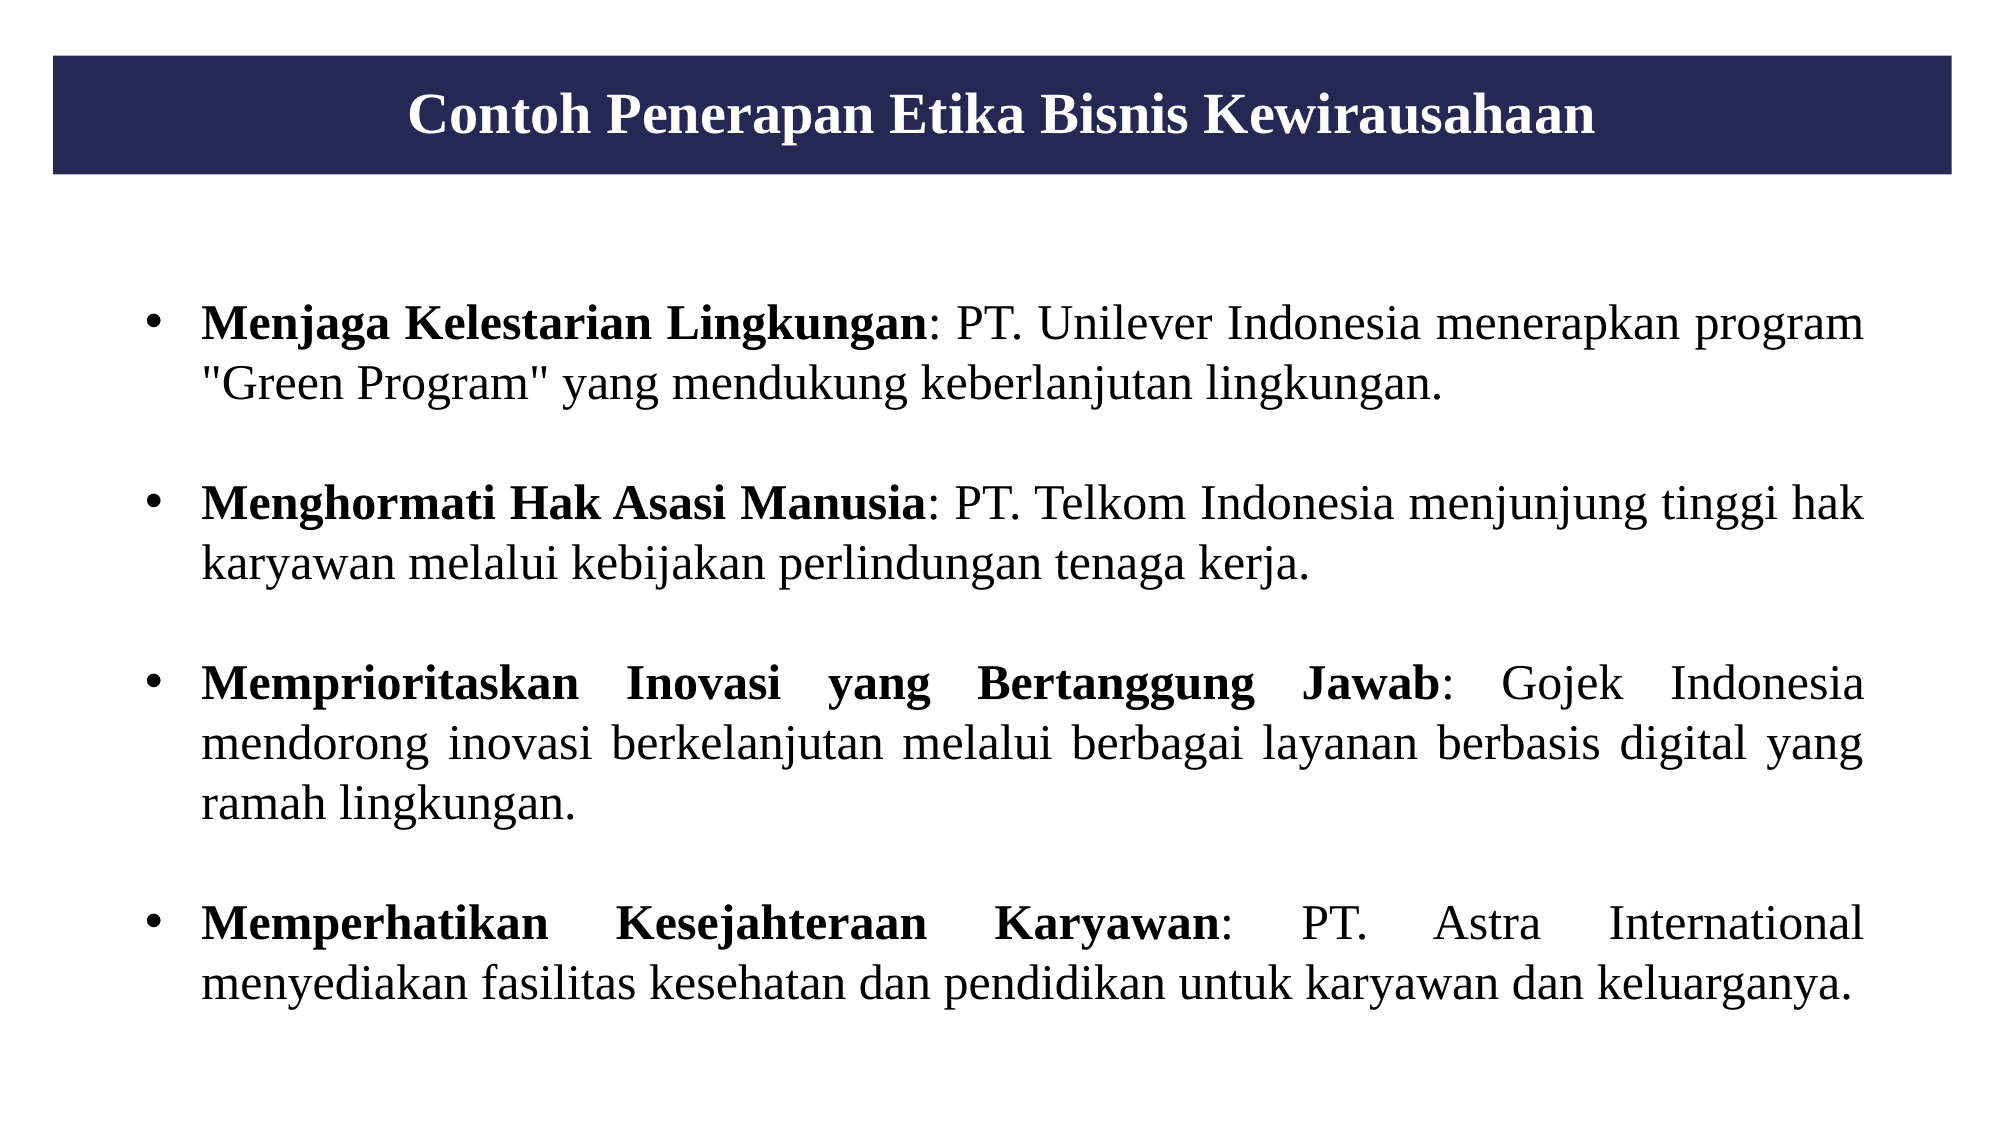

Contoh Penerapan Etika Bisnis Kewirausahaan
Menjaga Kelestarian Lingkungan: PT. Unilever Indonesia menerapkan program "Green Program" yang mendukung keberlanjutan lingkungan.

Menghormati Hak Asasi Manusia: PT. Telkom Indonesia menjunjung tinggi hak karyawan melalui kebijakan perlindungan tenaga kerja.

Memprioritaskan Inovasi yang Bertanggung Jawab: Gojek Indonesia mendorong inovasi berkelanjutan melalui berbagai layanan berbasis digital yang ramah lingkungan.

Memperhatikan Kesejahteraan Karyawan: PT. Astra International menyediakan fasilitas kesehatan dan pendidikan untuk karyawan dan keluarganya.